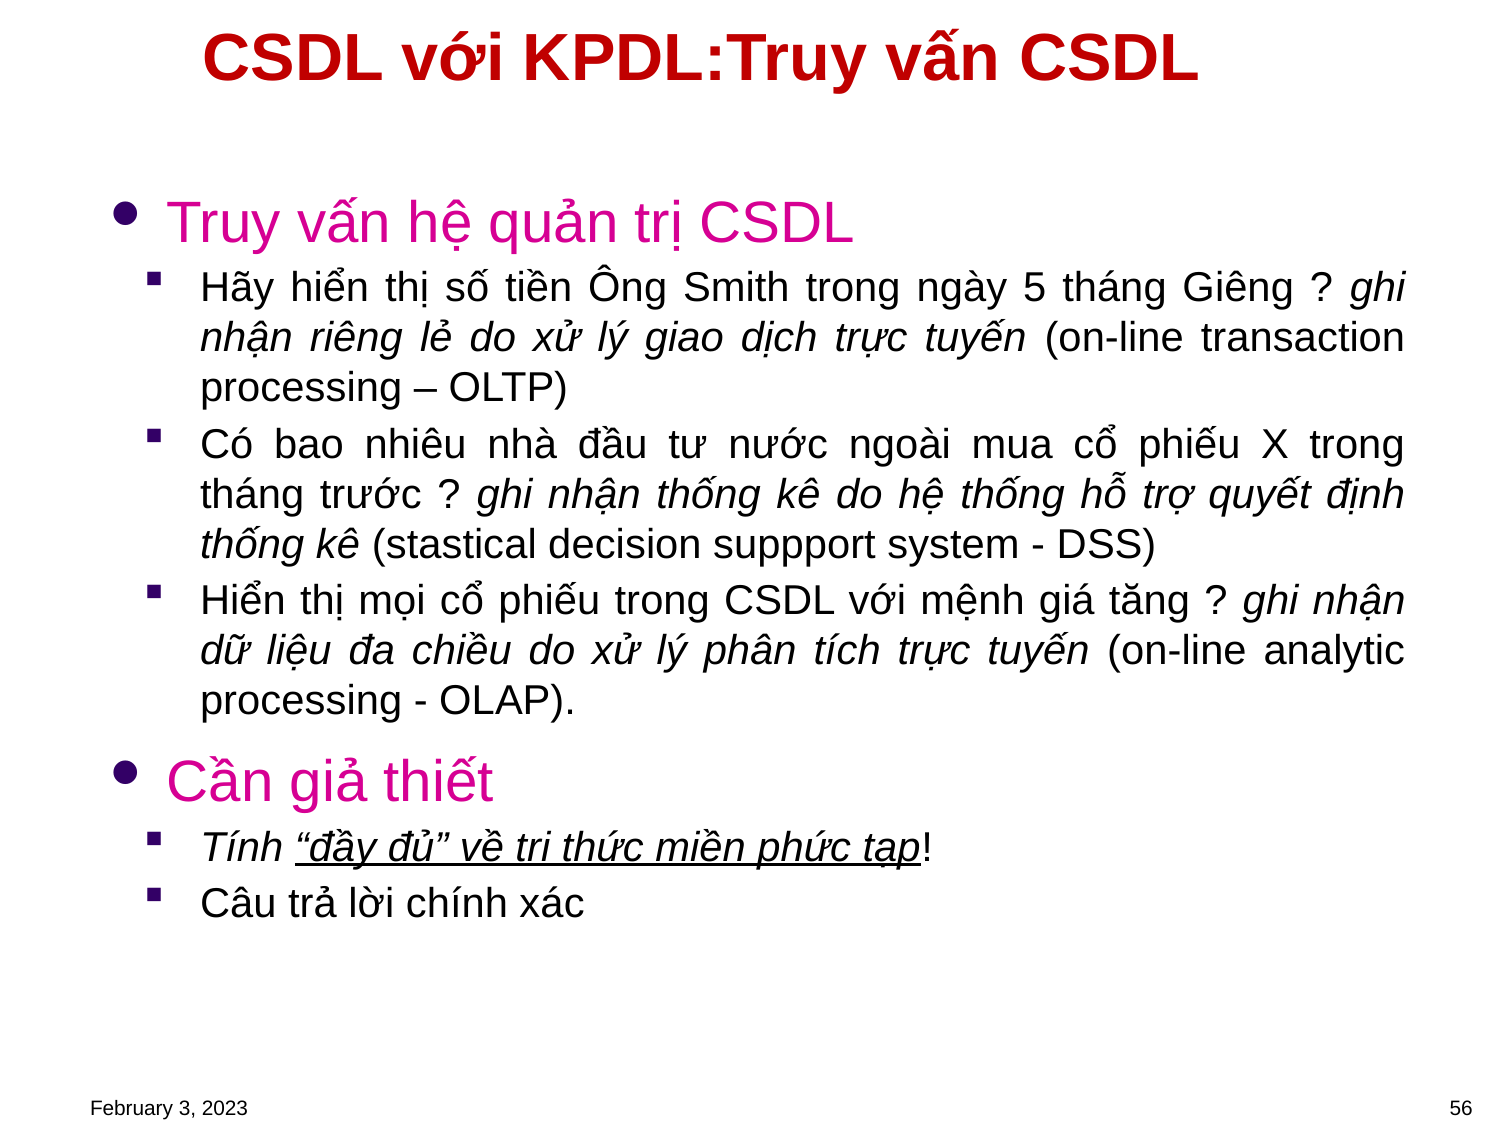

# CSDL với KPDL:Truy vấn CSDL
Truy vấn hệ quản trị CSDL
Hãy hiển thị số tiền Ông Smith trong ngày 5 tháng Giêng ? ghi nhận riêng lẻ do xử lý giao dịch trực tuyến (on-line transaction processing – OLTP)
Có bao nhiêu nhà đầu tư nước ngoài mua cổ phiếu X trong tháng trước ? ghi nhận thống kê do hệ thống hỗ trợ quyết định thống kê (stastical decision suppport system - DSS)
Hiển thị mọi cổ phiếu trong CSDL với mệnh giá tăng ? ghi nhận dữ liệu đa chiều do xử lý phân tích trực tuyến (on-line analytic processing - OLAP).
Cần giả thiết
Tính “đầy đủ” về tri thức miền phức tạp!
Câu trả lời chính xác
February 3, 2023
56